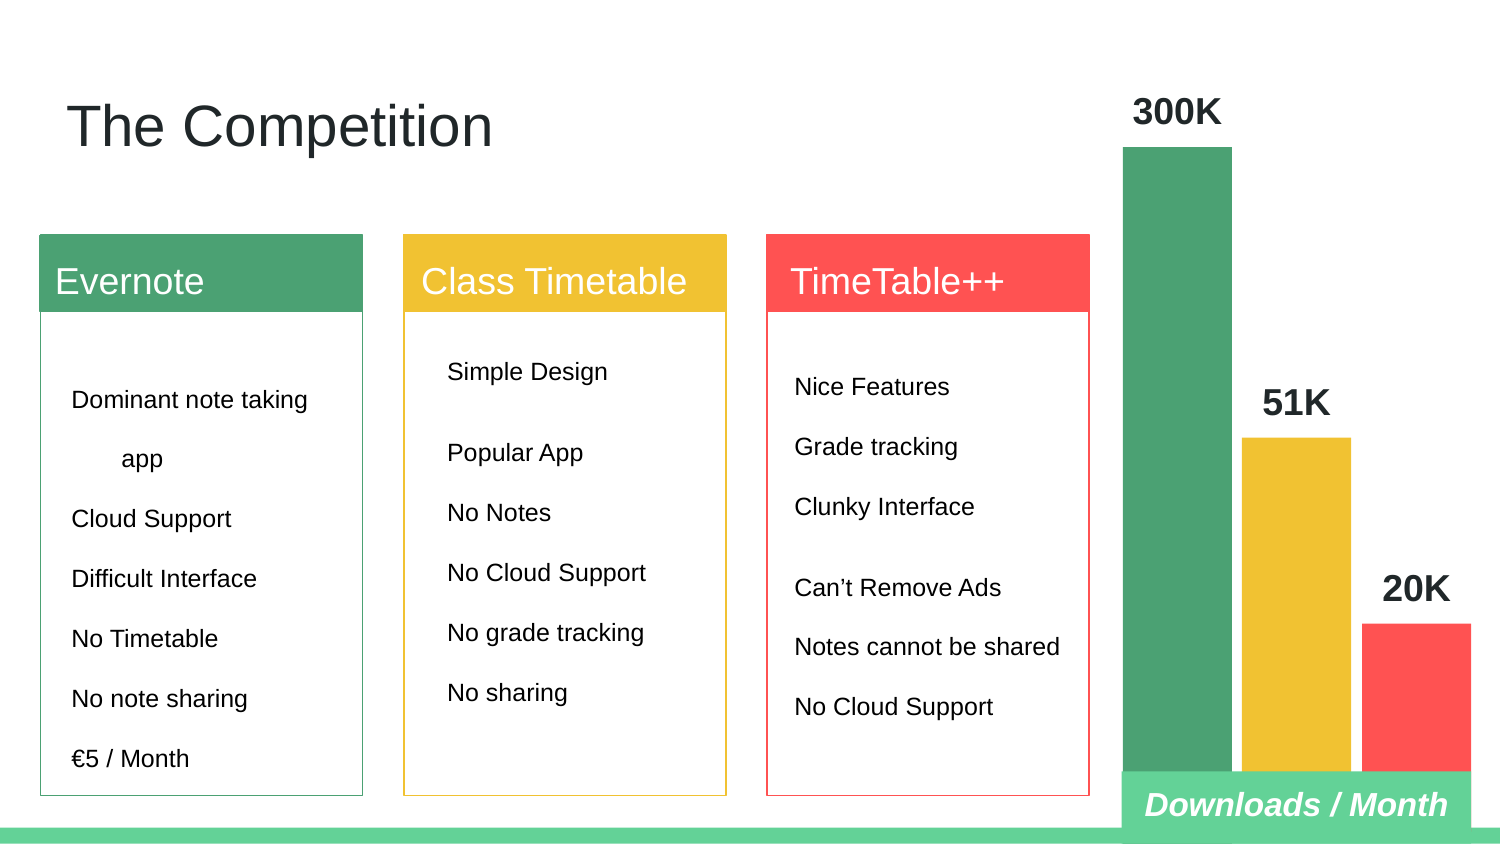

300K
# The Competition

Evernote

Class Timetable

TimeTable++
Simple Design
Popular App
No Notes
No Cloud Support
No grade tracking
No sharing
Nice Features
Grade tracking
Clunky Interface
Can’t Remove Ads
Notes cannot be shared
No Cloud Support
Dominant note taking app
Cloud Support
Difficult Interface
No Timetable
No note sharing
€5 / Month

51K

20K

Downloads / Month